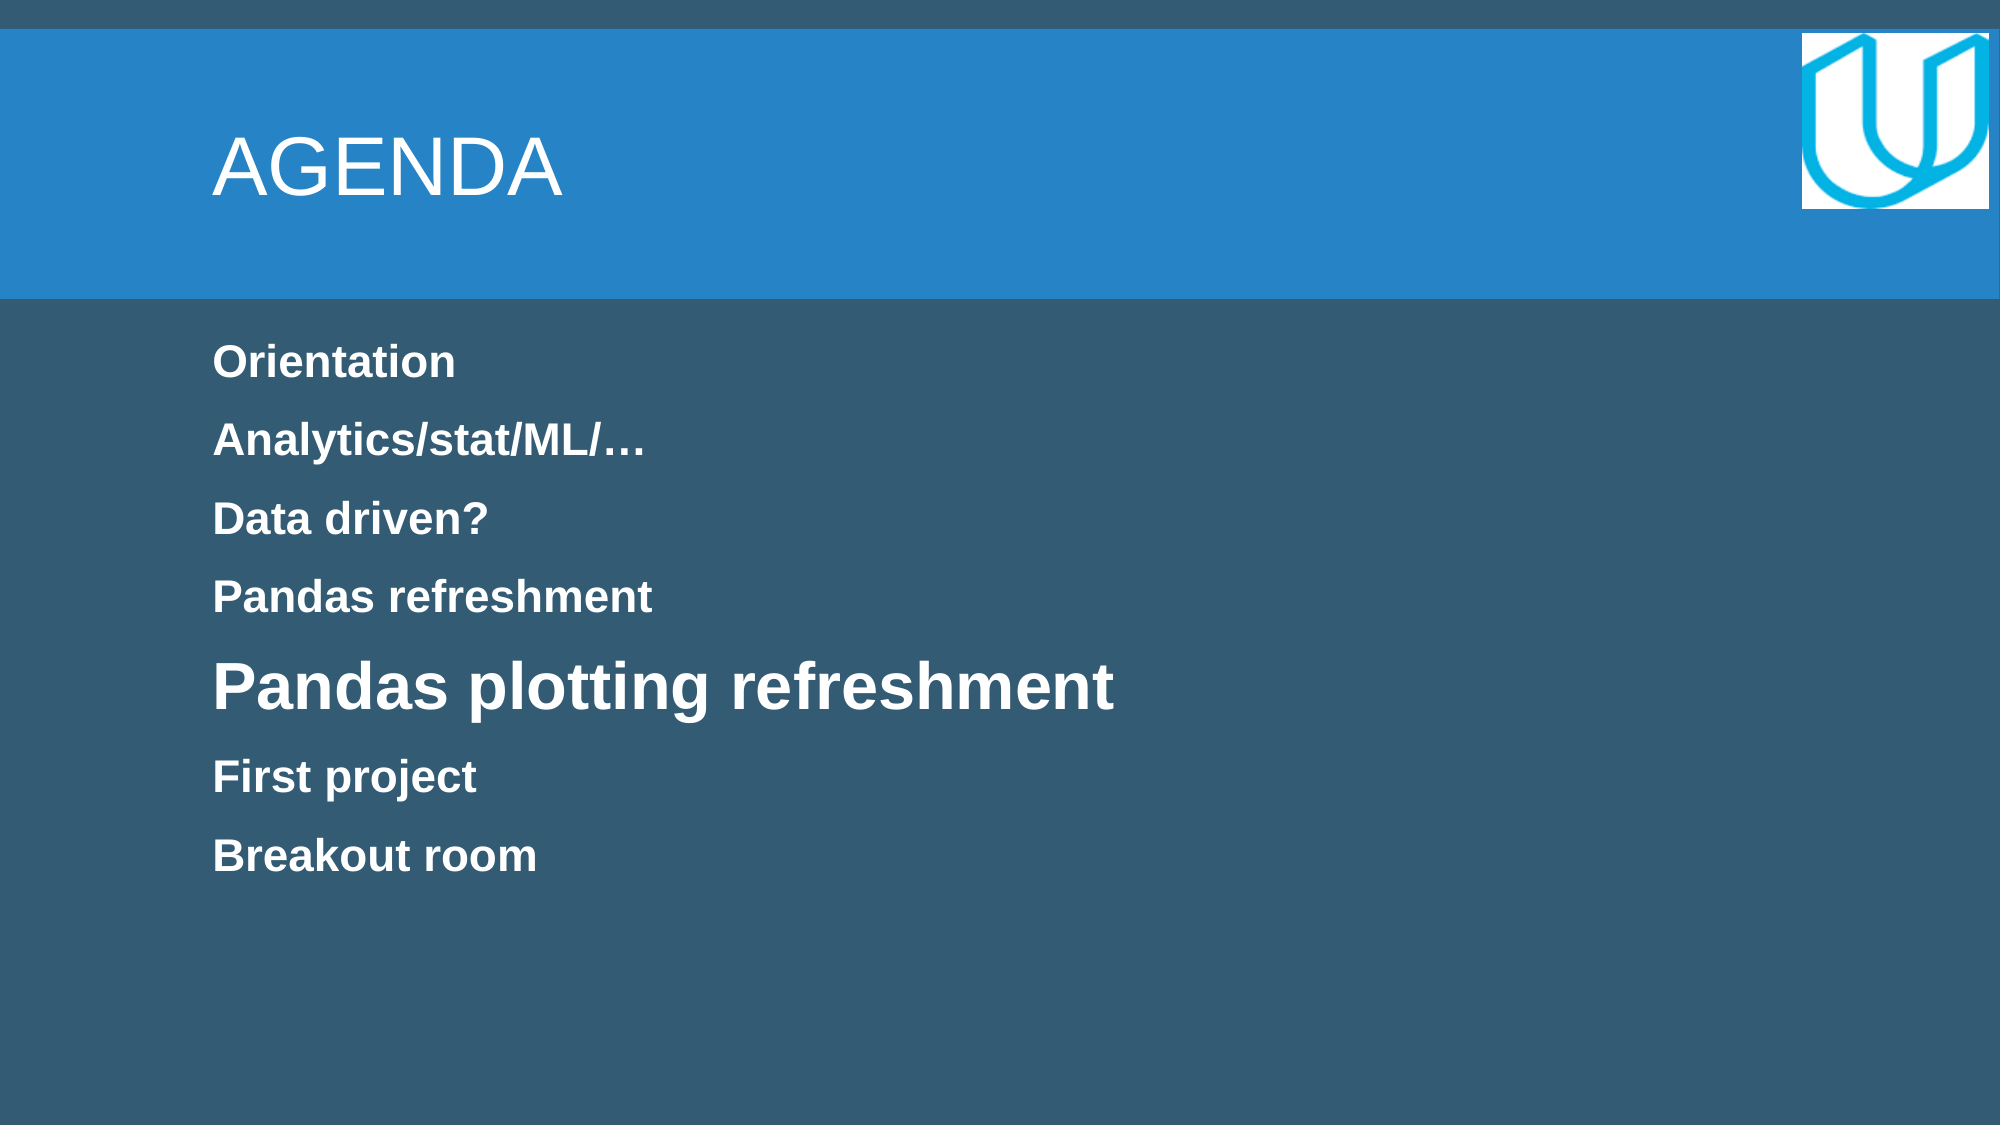

# agenda
Orientation
Analytics/stat/ML/…
Data driven?
Pandas refreshment
Pandas plotting refreshment
First project
Breakout room